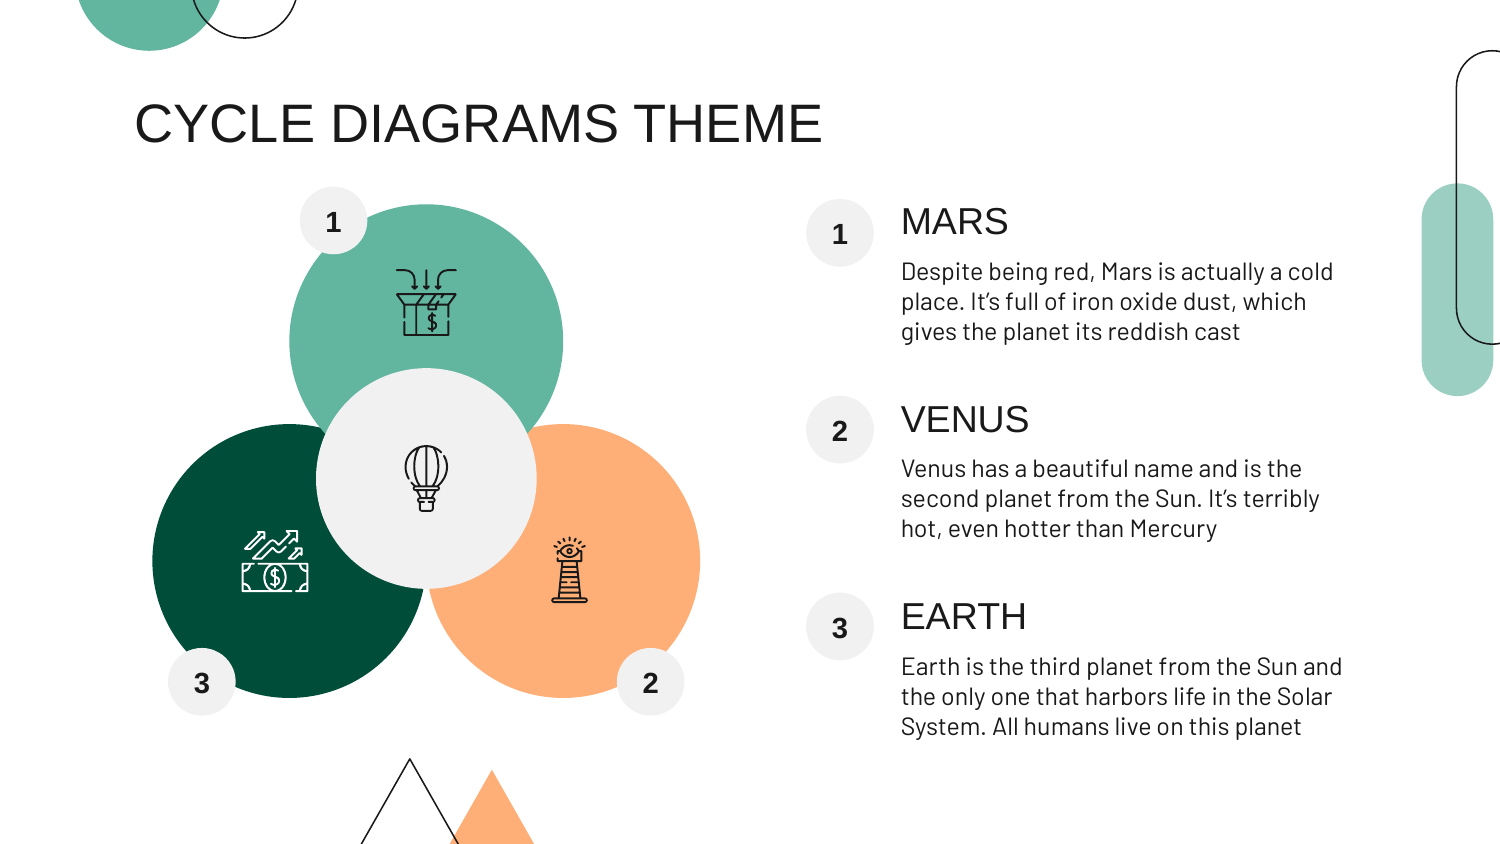

# CYCLE DIAGRAMS THEME
MARS
1
1

Despite being red, Mars is actually a cold place. It’s full of iron oxide dust, which gives the planet its reddish cast

VENUS

2

Venus has a beautiful name and is the second planet from the Sun. It’s terribly hot, even hotter than Mercury

EARTH
3
Earth is the third planet from the Sun and the only one that harbors life in the Solar System. All humans live on this planet
3
2